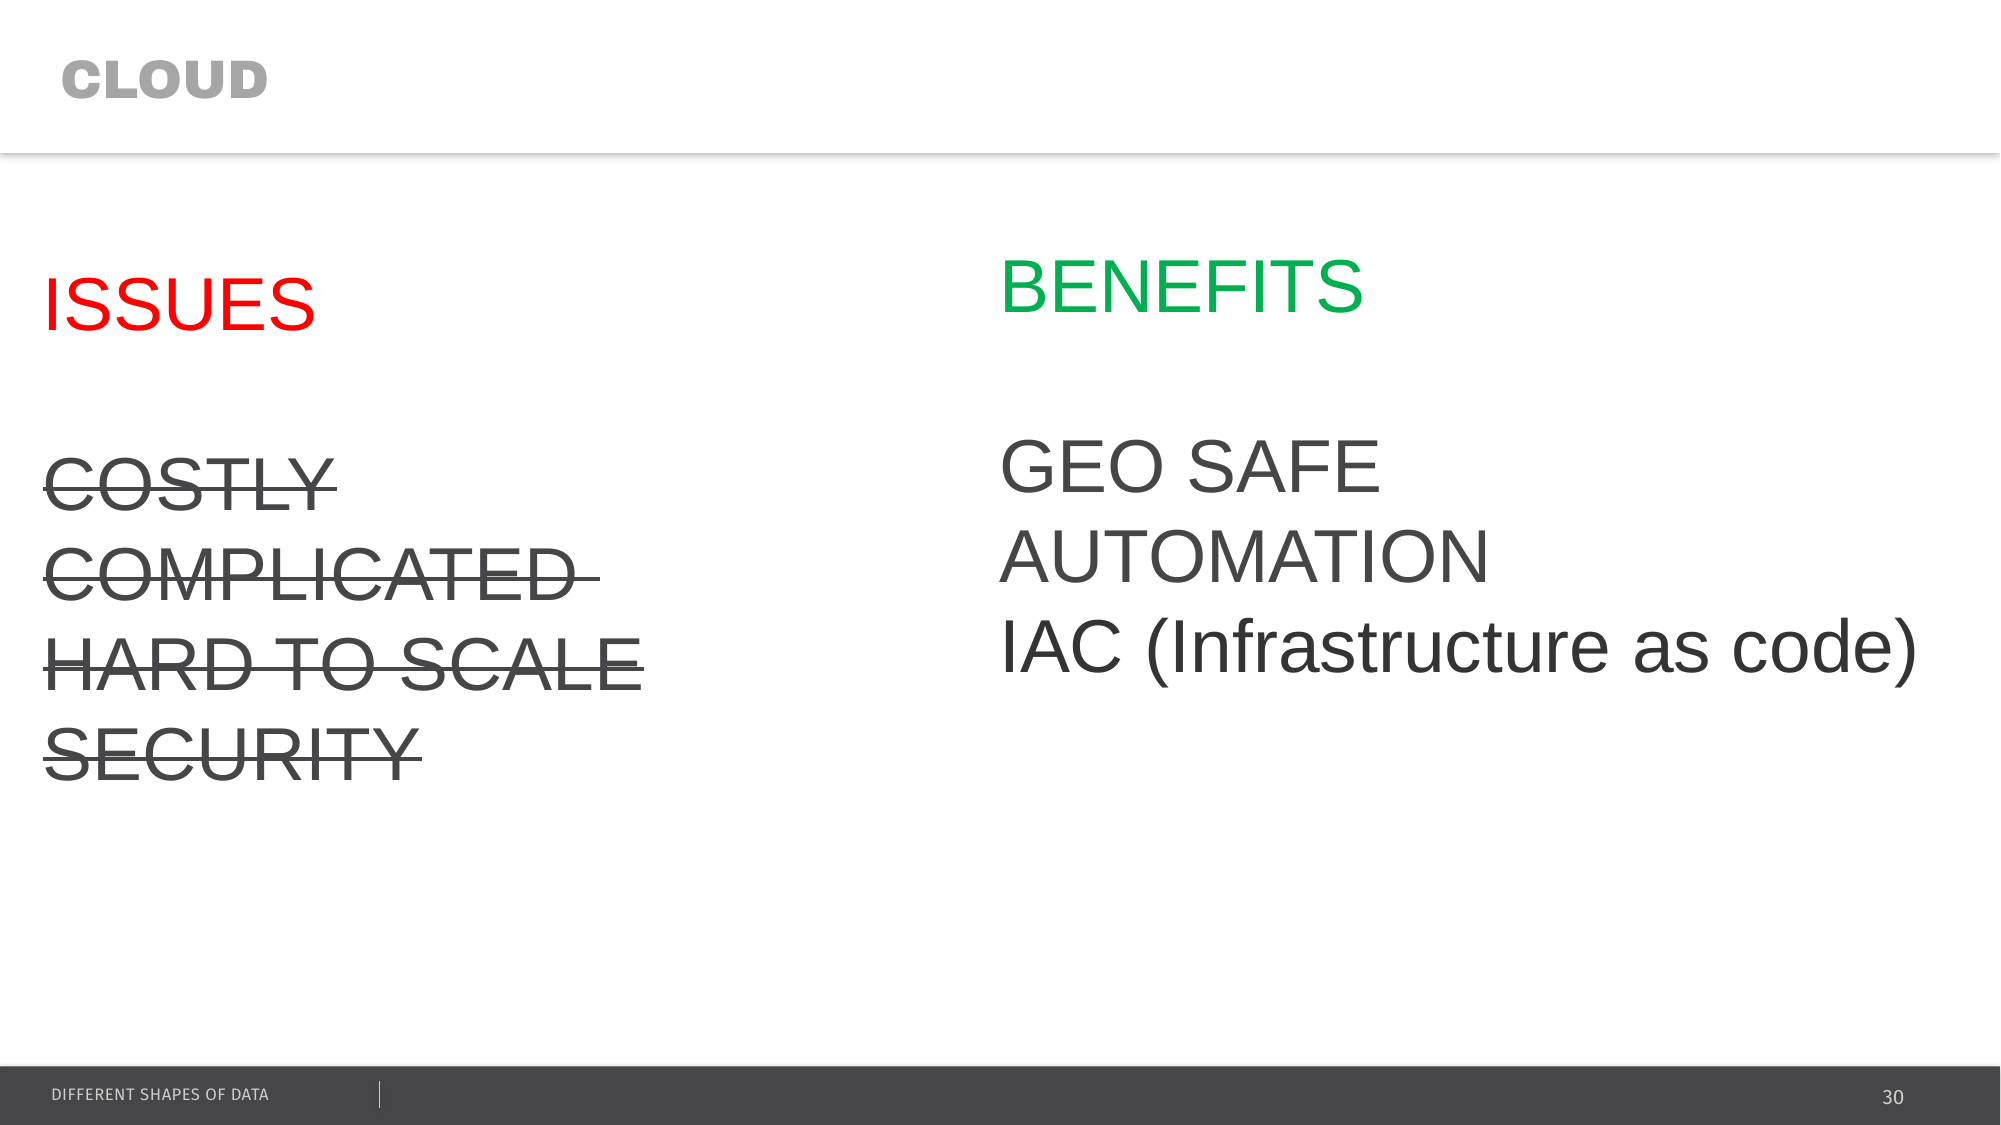

CLOUD
BENEFITS

GEO SAFE
AUTOMATION
IAC (Infrastructure as code)

ISSUES

COSTLY
COMPLICATED
HARD TO SCALE
SECURITY